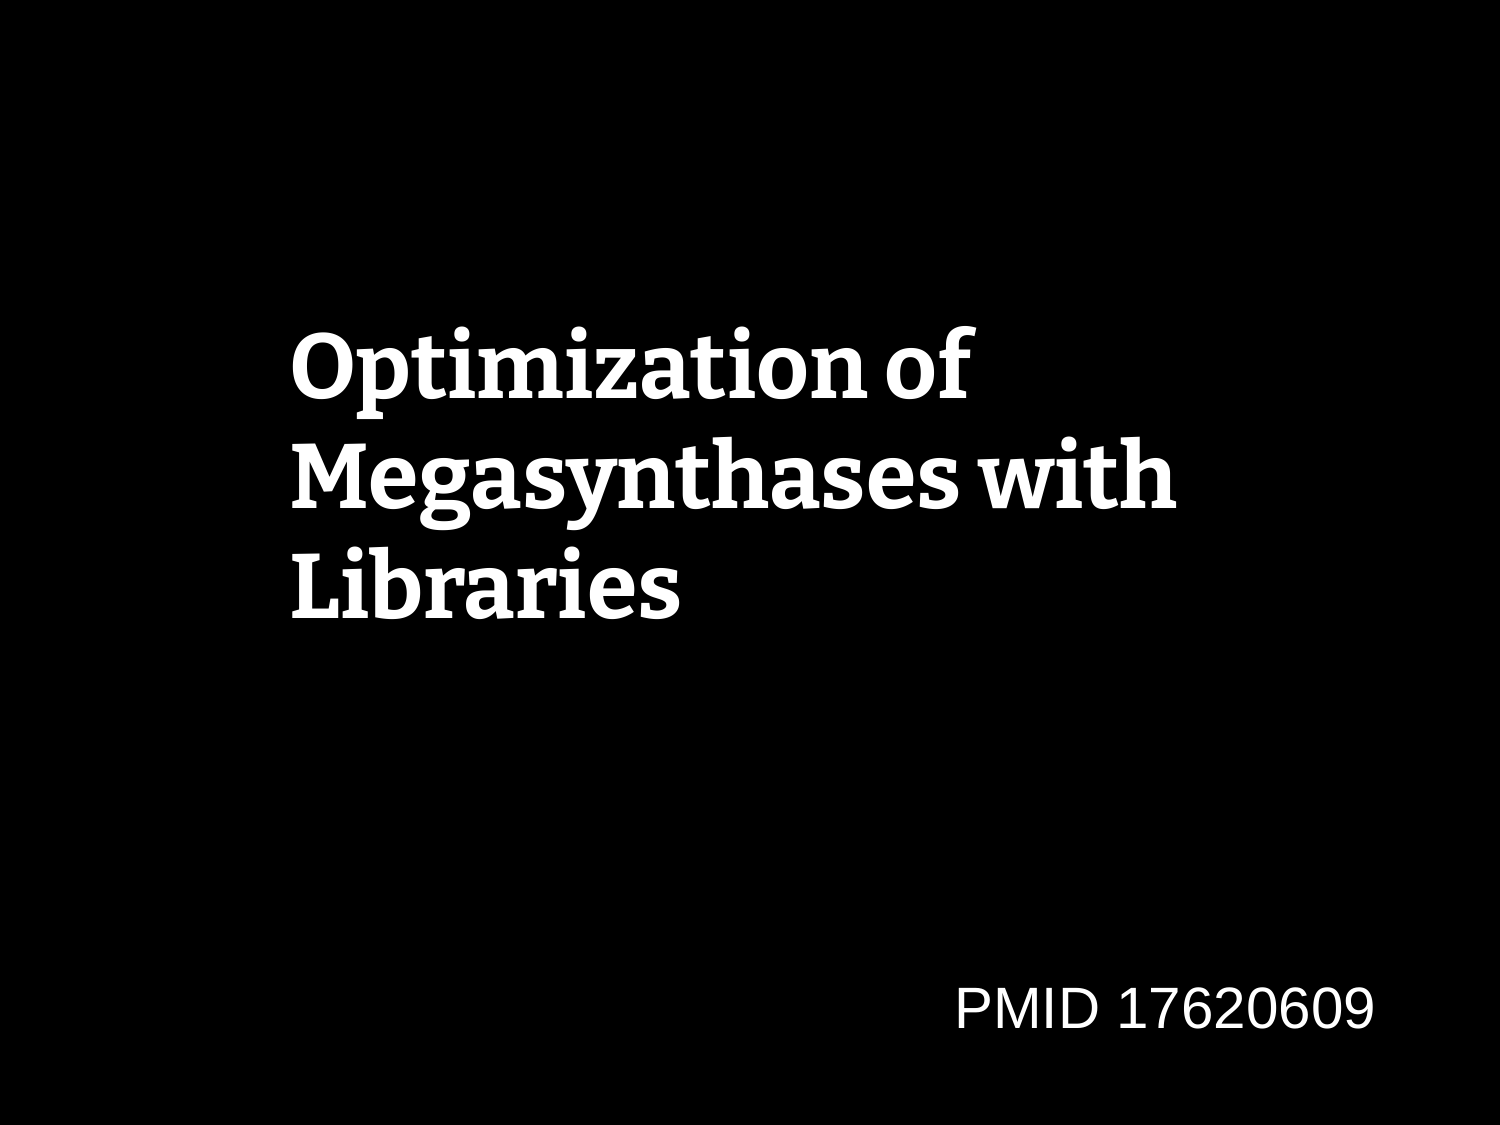

Optimization of Megasynthases with Libraries
PMID 17620609